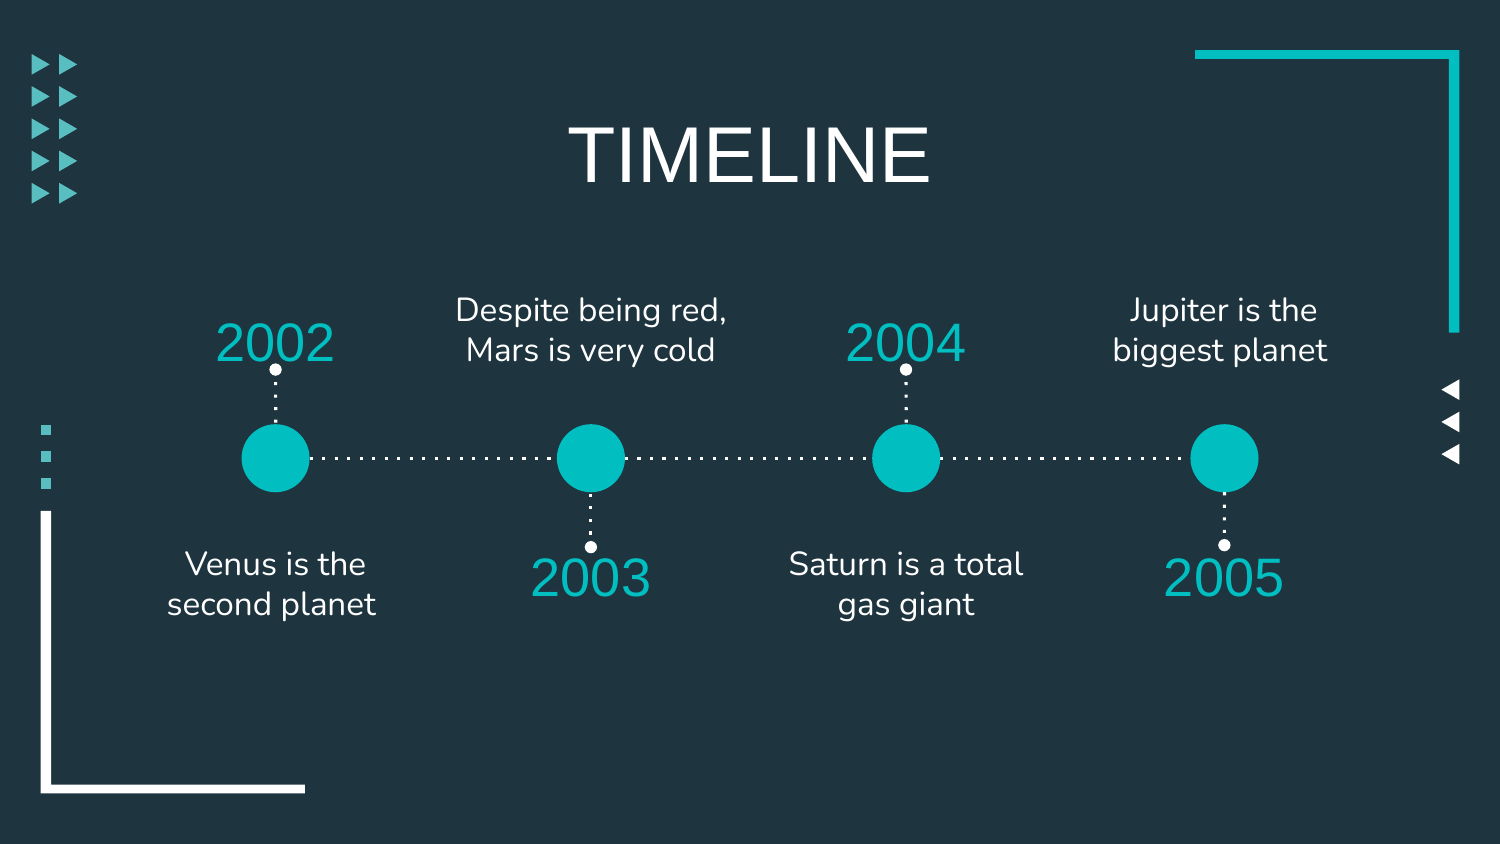

# TIMELINE
Despite being red, Mars is very cold
Jupiter is the biggest planet
2002
2004

Saturn is a total gas giant
Venus is the second planet
2003
2005